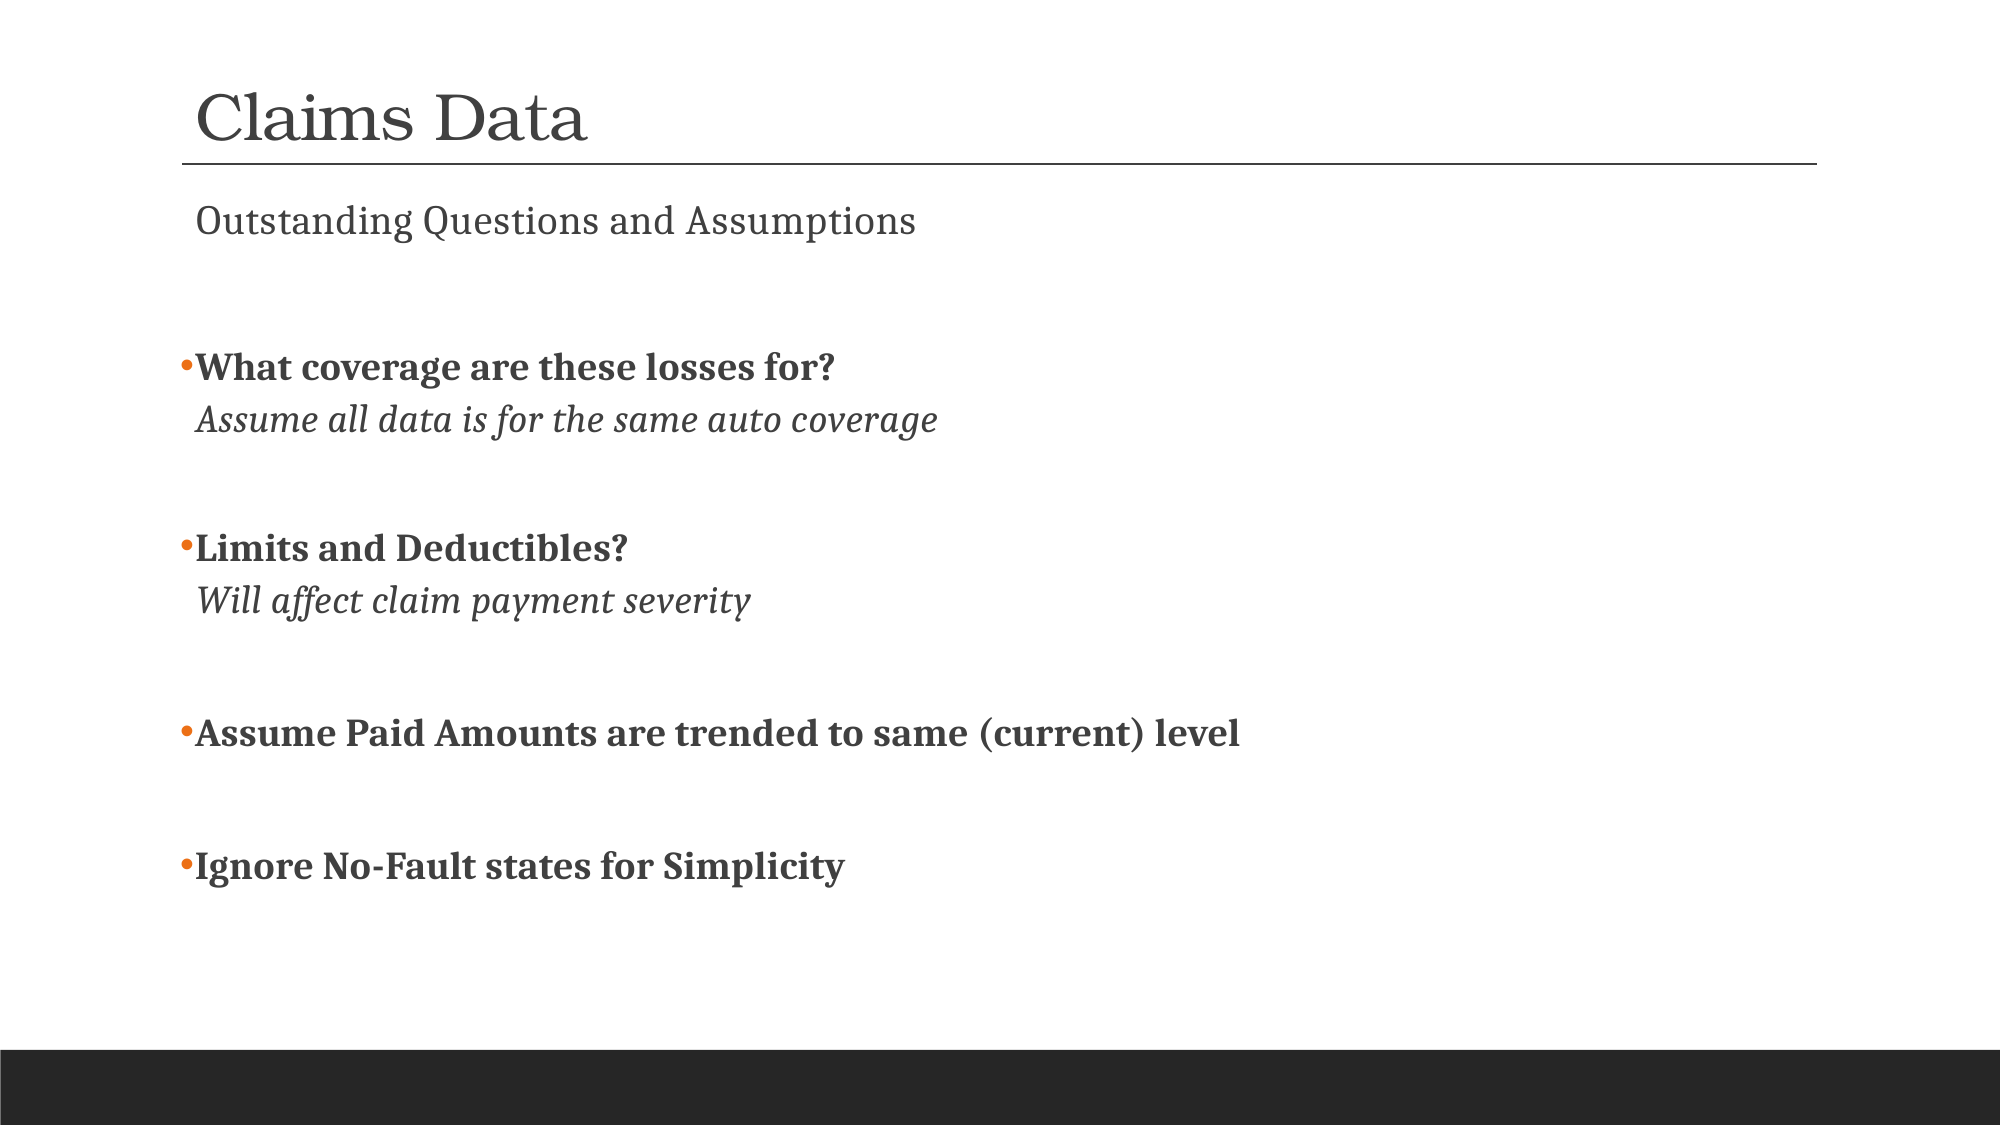

# Claims Data
Outstanding Questions and Assumptions
What coverage are these losses for?
Assume all data is for the same auto coverage
Limits and Deductibles?
Will affect claim payment severity
Assume Paid Amounts are trended to same (current) level
Ignore No-Fault states for Simplicity